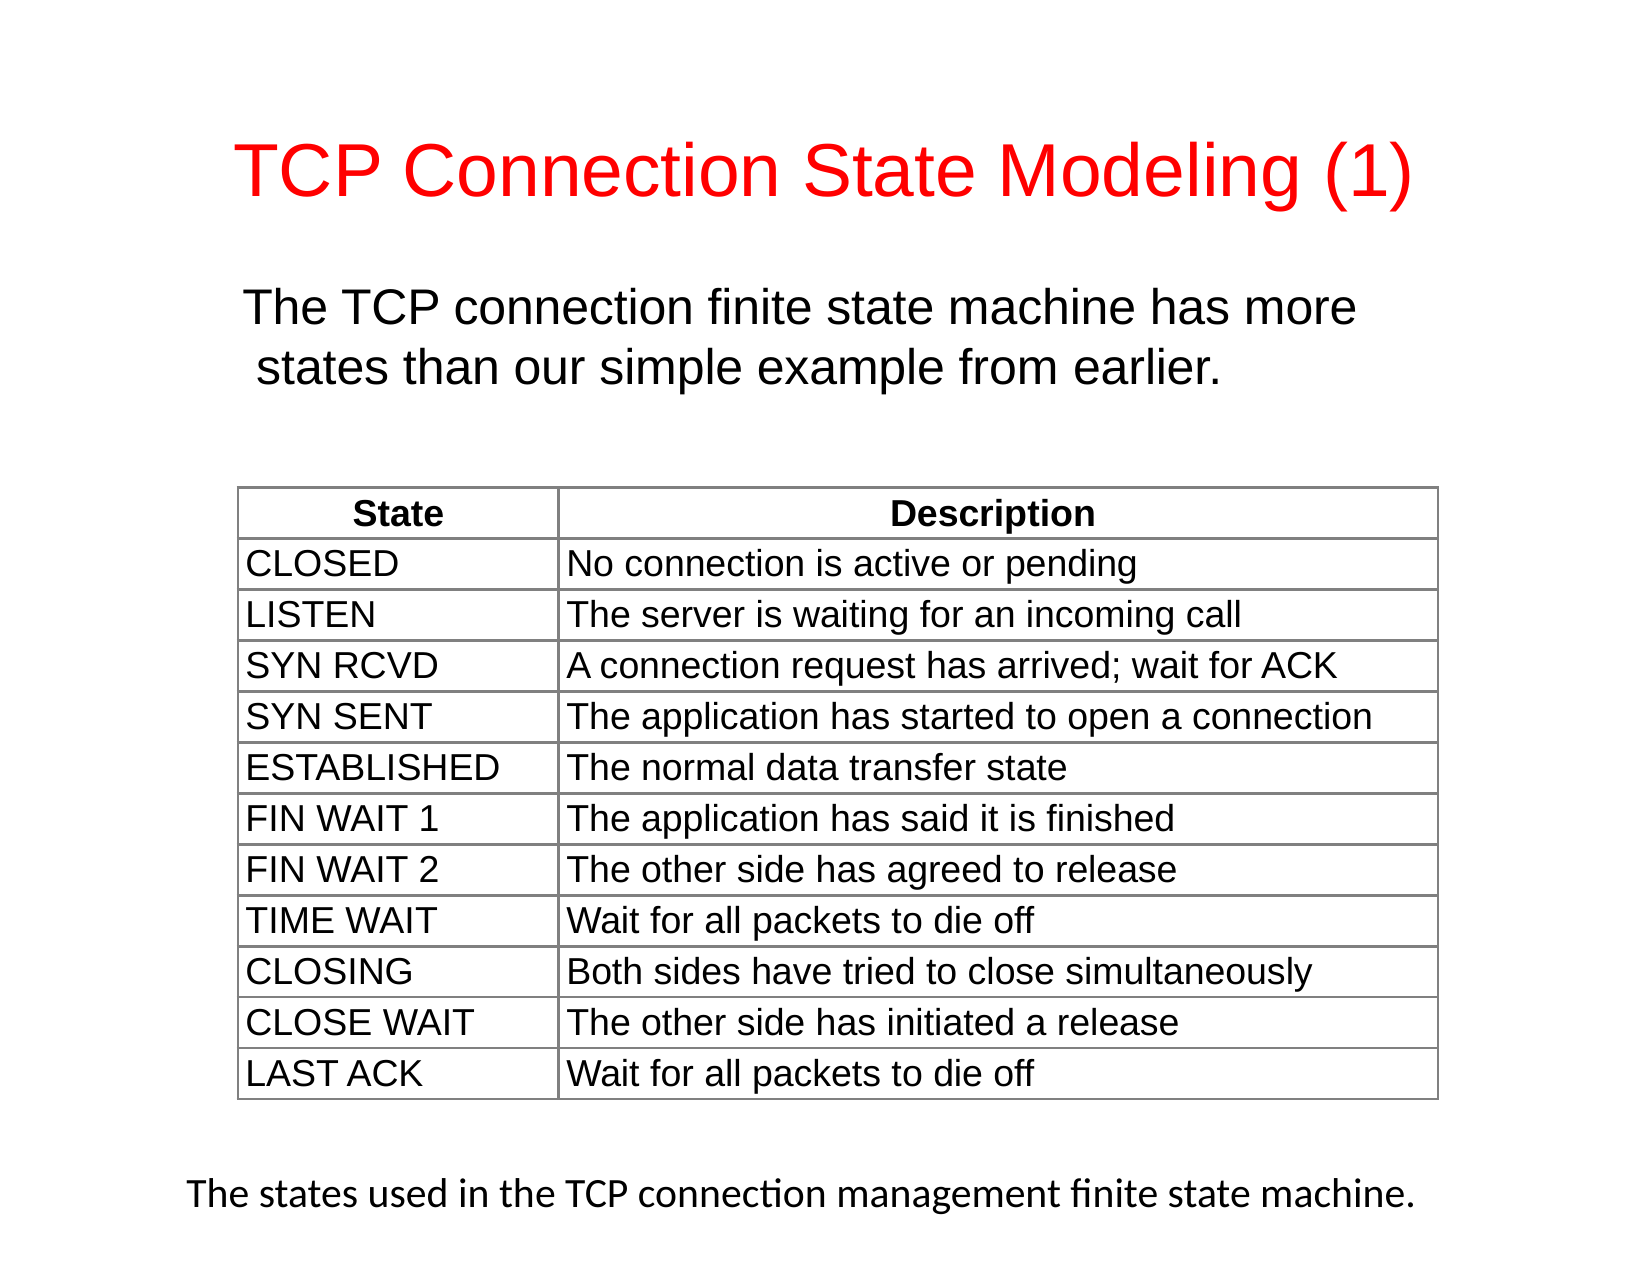

TCP Connection State Modeling (1)
The TCP connection finite state machine has more  states than our simple example from earlier.
| State | Description |
| --- | --- |
| CLOSED | No connection is active or pending |
| LISTEN | The server is waiting for an incoming call |
| SYN RCVD | A connection request has arrived; wait for ACK |
| SYN SENT | The application has started to open a connection |
| ESTABLISHED | The normal data transfer state |
| FIN WAIT 1 | The application has said it is finished |
| FIN WAIT 2 | The other side has agreed to release |
| TIME WAIT | Wait for all packets to die off |
| CLOSING | Both sides have tried to close simultaneously |
| CLOSE WAIT | The other side has initiated a release |
| LAST ACK | Wait for all packets to die off |
The states used in the TCP connection management finite state machine.